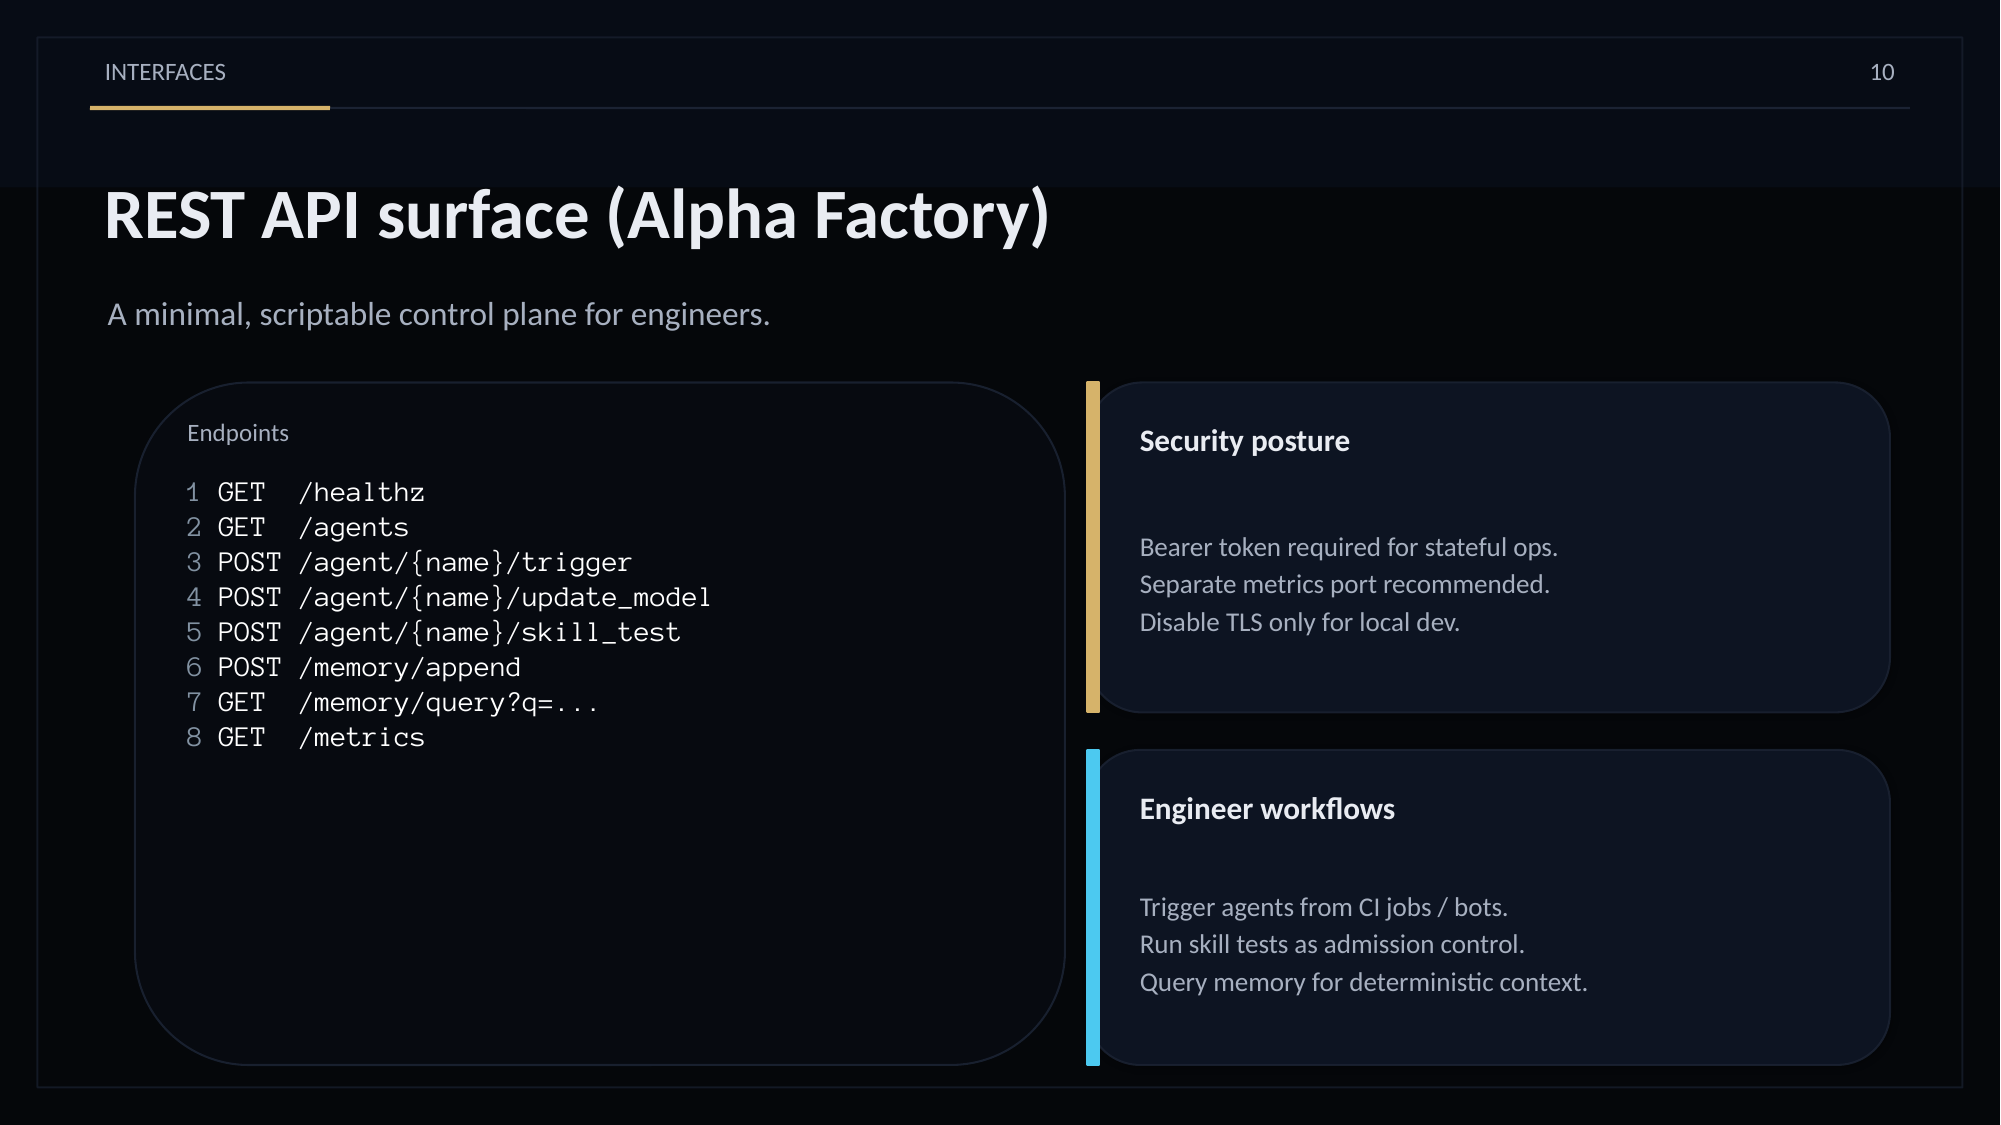

INTERFACES
10

REST API surface (Alpha Factory)
A minimal, scriptable control plane for engineers.

Endpoints
Security posture
1 GET  /healthz
2 GET  /agents
3 POST /agent/{name}/trigger
4 POST /agent/{name}/update_model
5 POST /agent/{name}/skill_test
6 POST /memory/append
7 GET  /memory/query?q=...
8 GET  /metrics
Bearer token required for stateful ops.
Separate metrics port recommended.
Disable TLS only for local dev.

Engineer workflows
Trigger agents from CI jobs / bots.
Run skill tests as admission control.
Query memory for deterministic context.